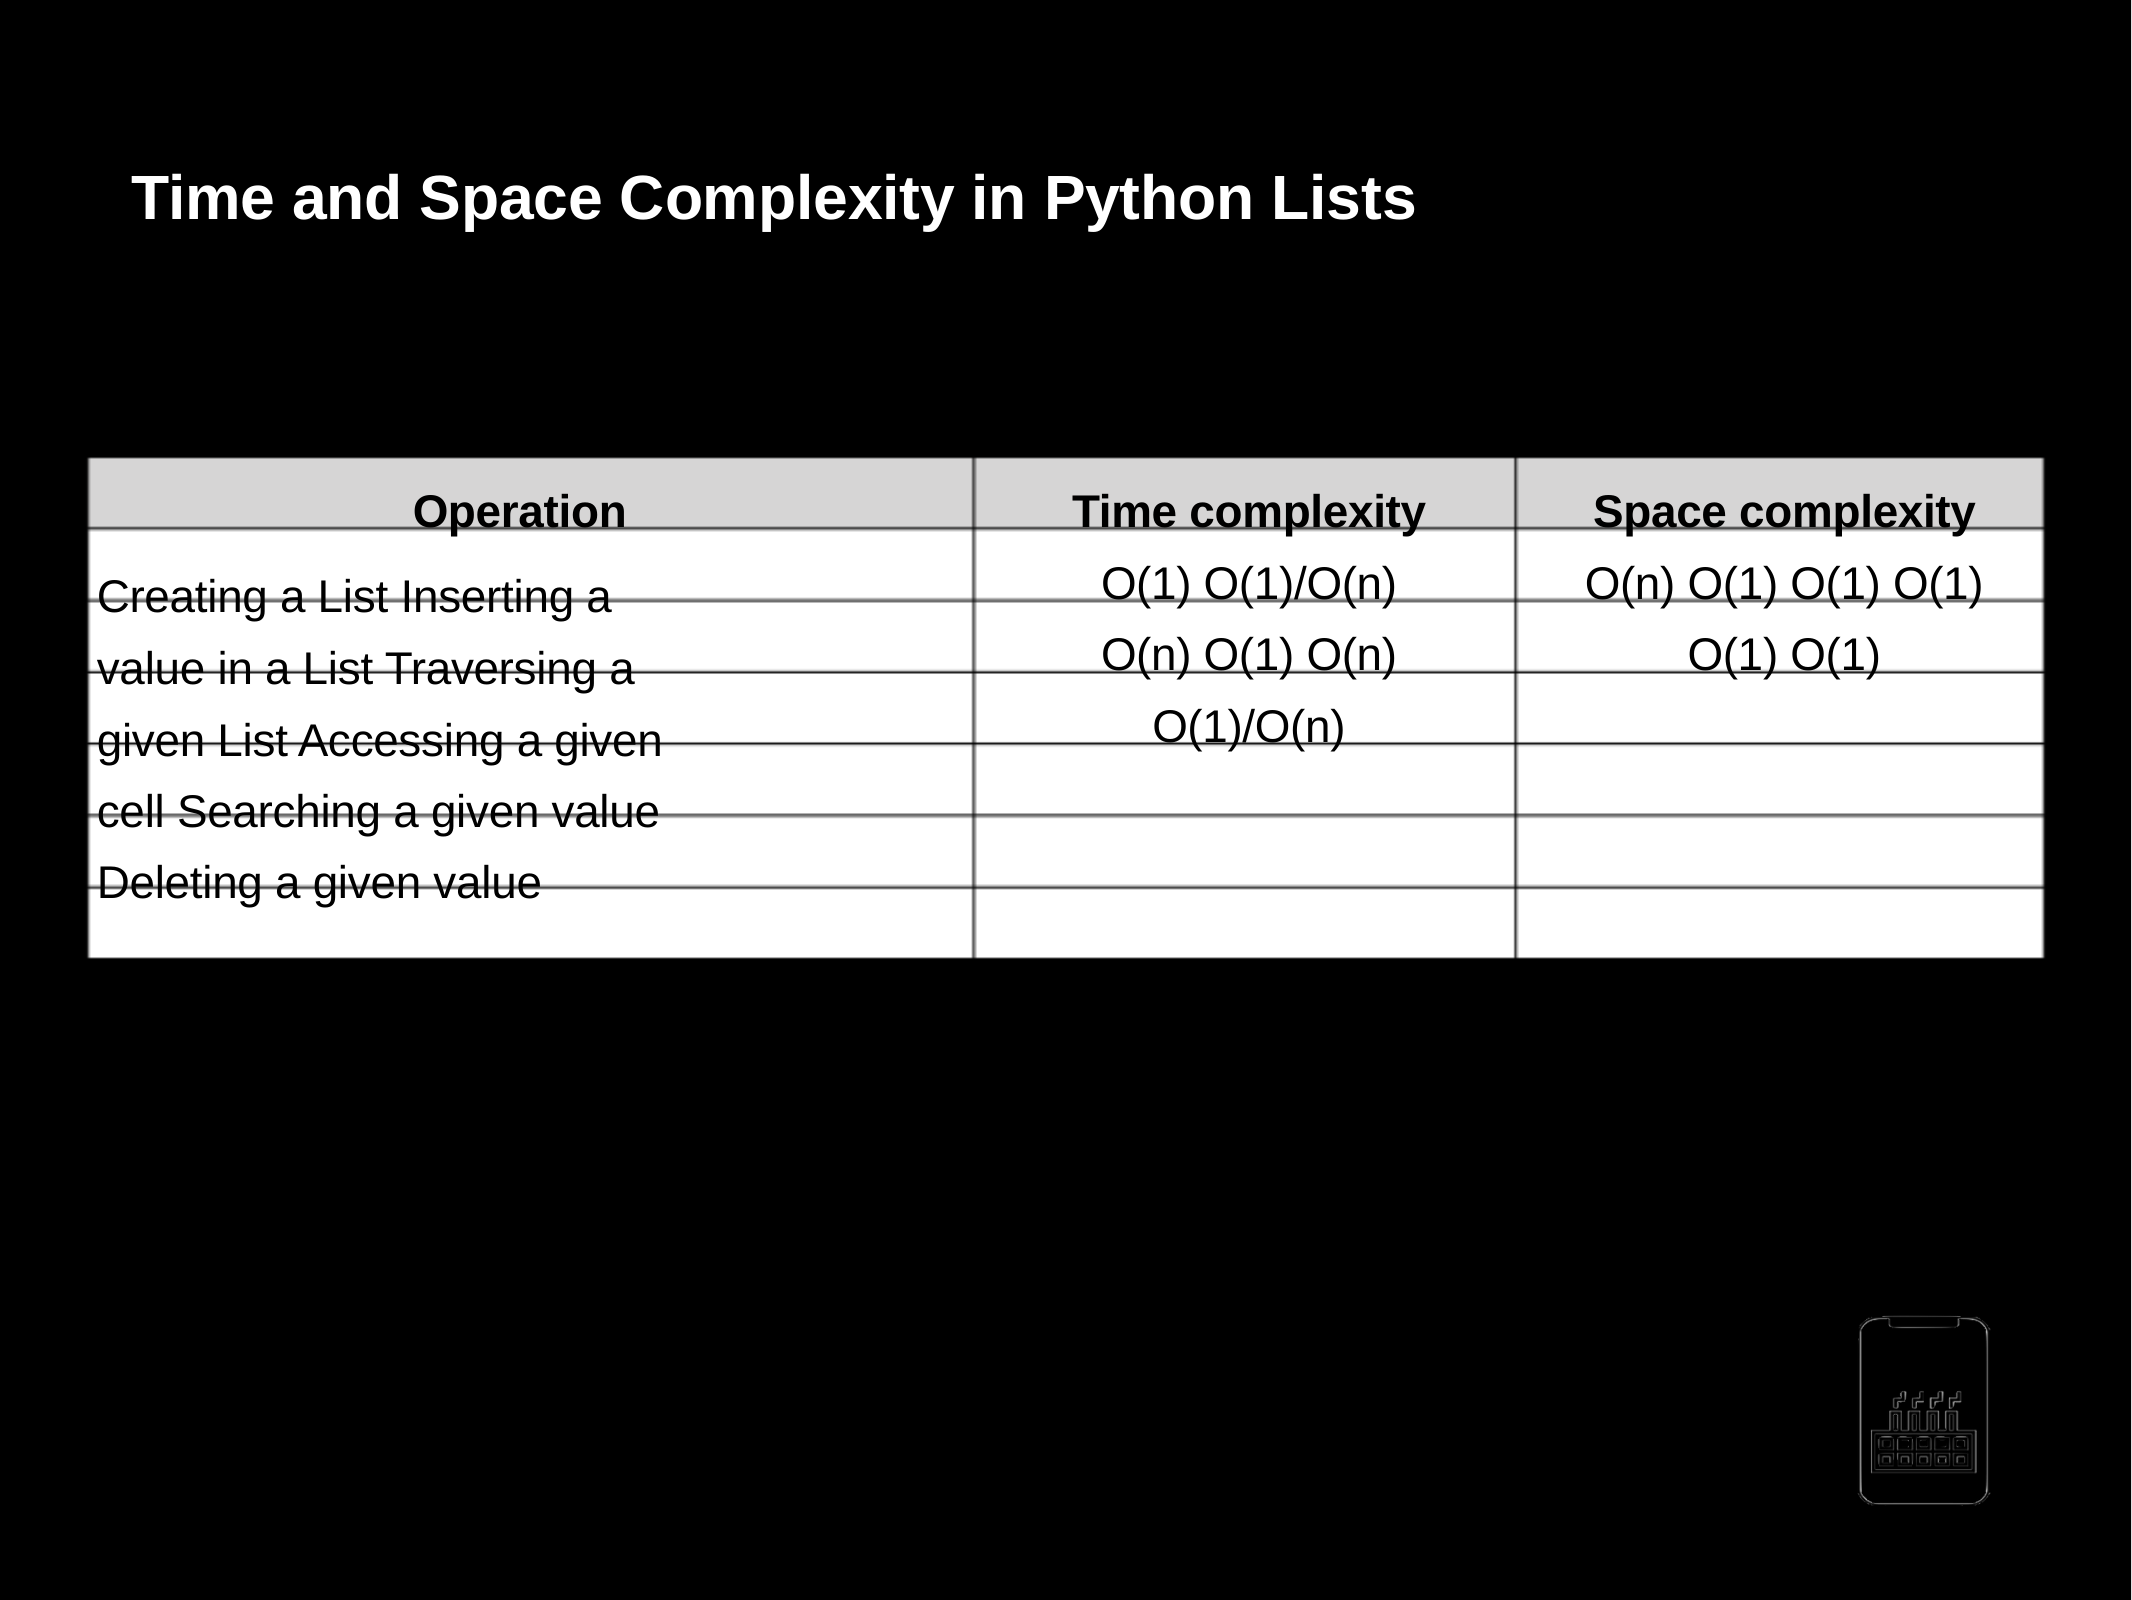

Time and Space Complexity in Python Lists

Operation
Time complexity O(1) O(1)/O(n) O(n) O(1) O(n) O(1)/O(n)
Space complexity O(n) O(1) O(1) O(1) O(1) O(1)
Creating a List Inserting a value in a List Traversing a given List Accessing a given cell Searching a given value Deleting a given value

AppMillers
www.appmillers.com